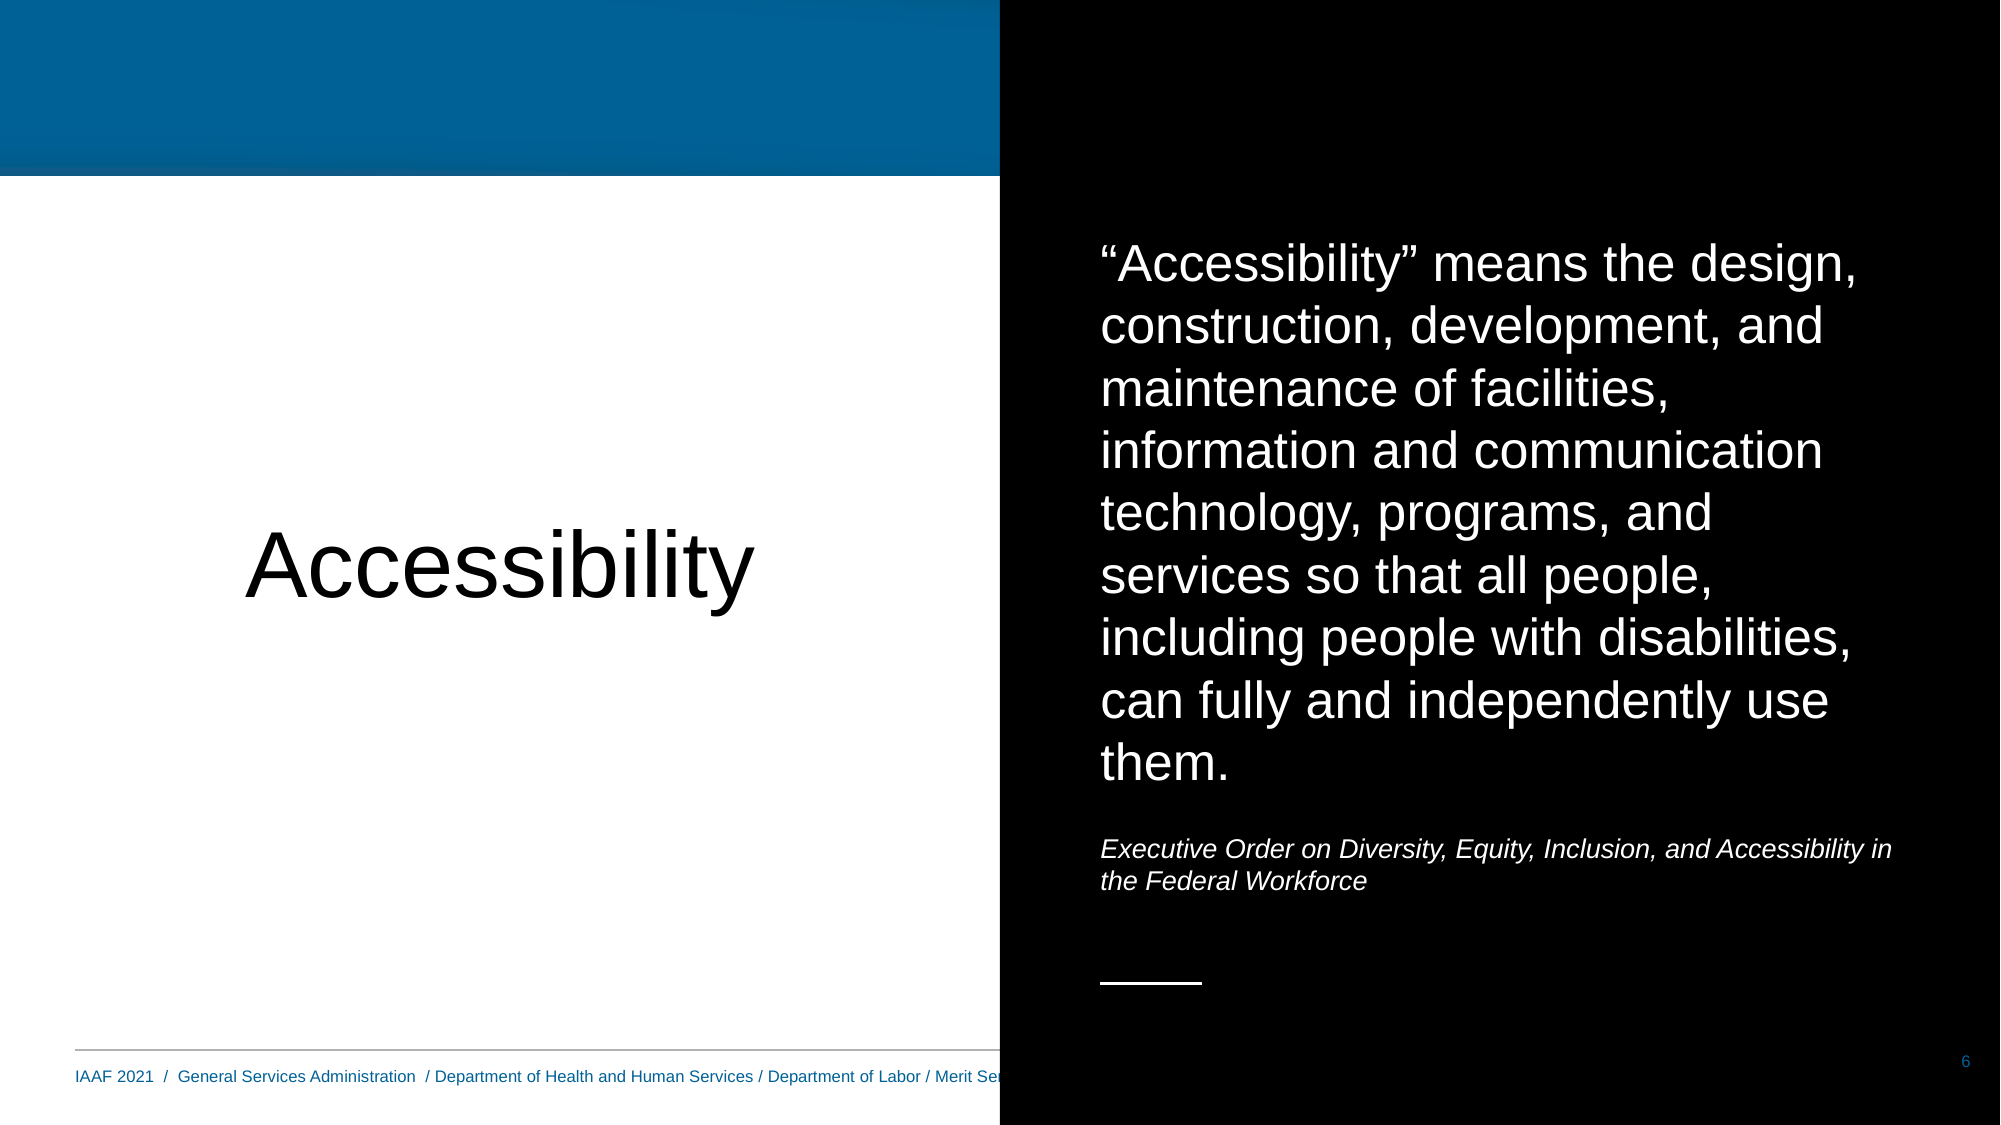

“Accessibility” means the design, construction, development, and maintenance of facilities, information and communication technology, programs, and services so that all people, including people with disabilities, can fully and independently use them.

Executive Order on Diversity, Equity, Inclusion, and Accessibility in the Federal Workforce
# Accessibility
6